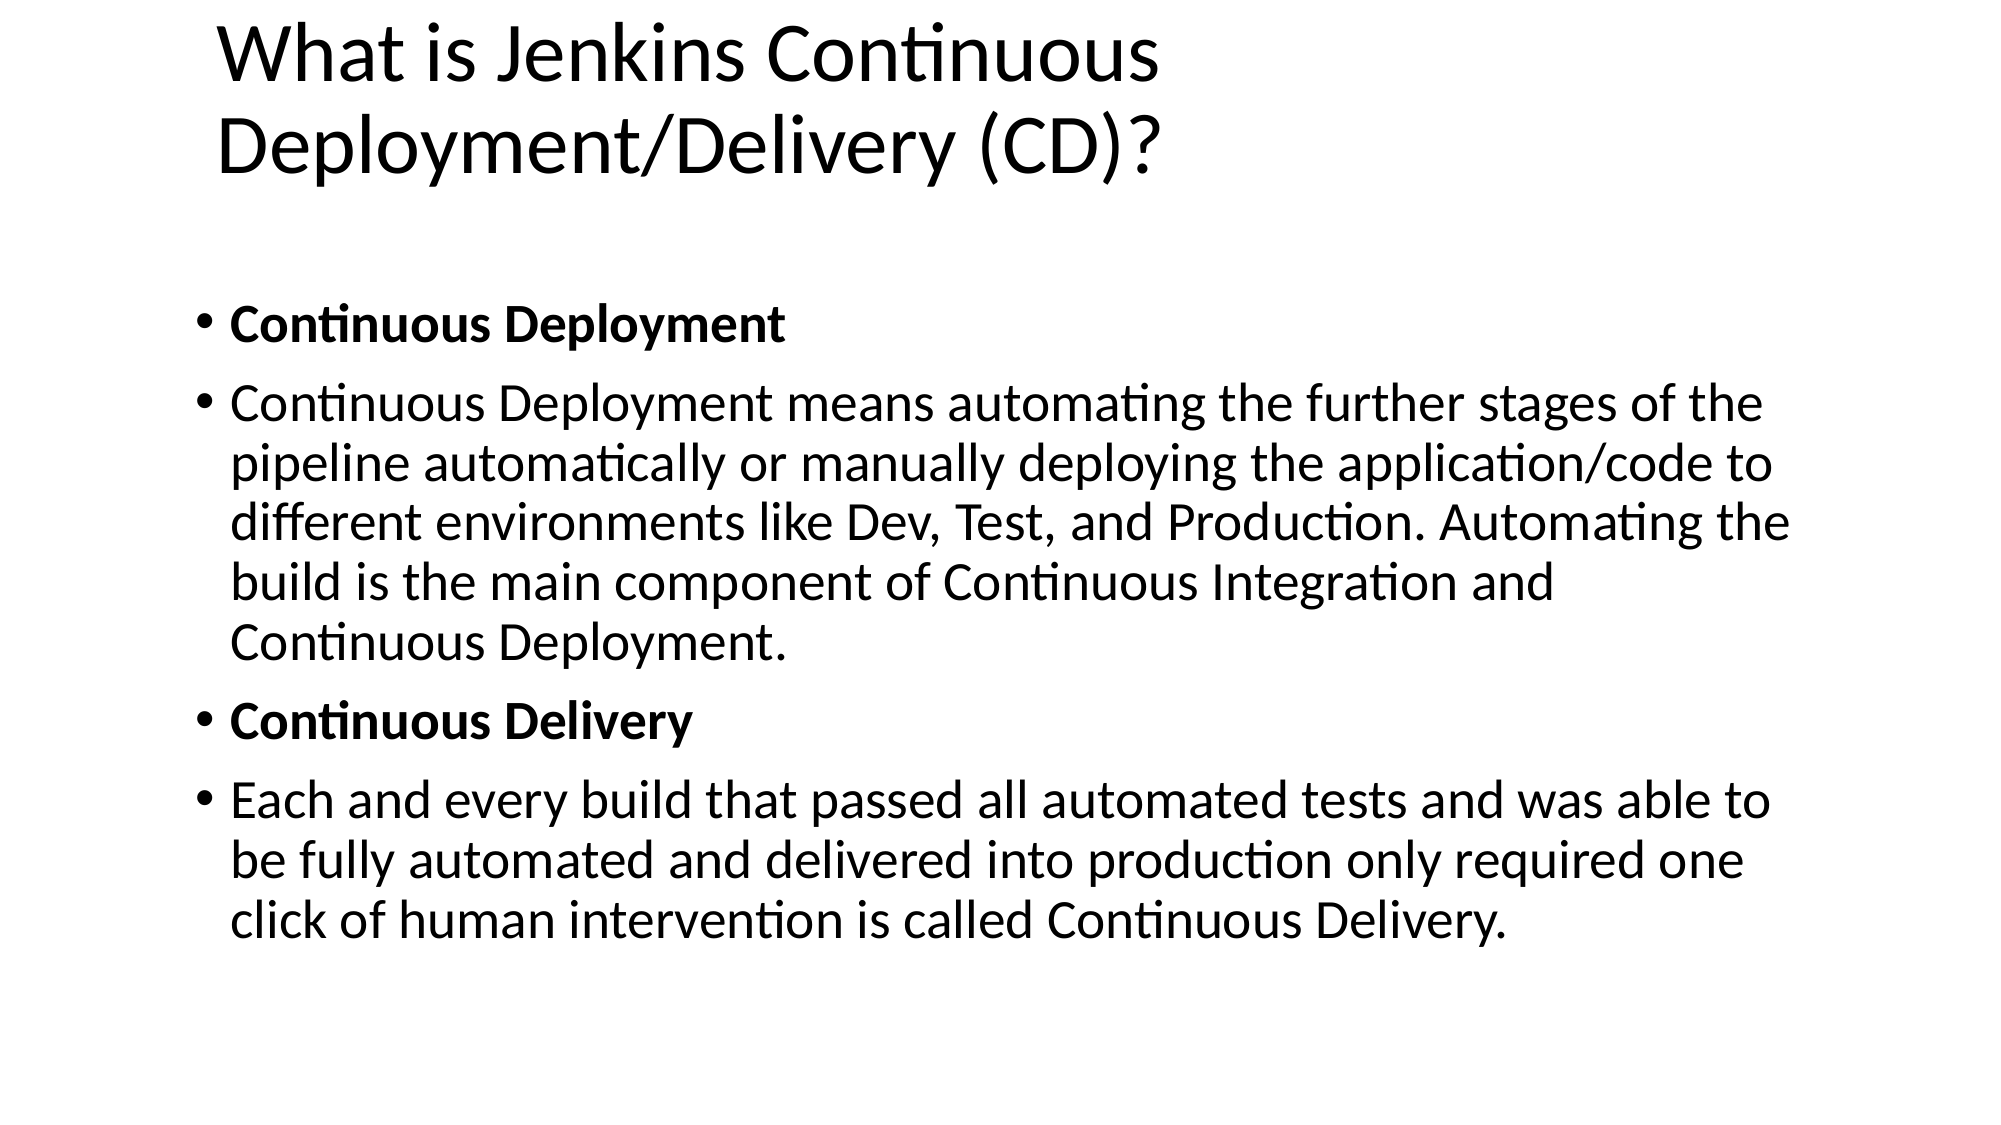

# What is Jenkins Continuous Deployment/Delivery (CD)?
Continuous Deployment
Continuous Deployment means automating the further stages of the pipeline automatically or manually deploying the application/code to different environments like Dev, Test, and Production. Automating the build is the main component of Continuous Integration and Continuous Deployment.
Continuous Delivery
Each and every build that passed all automated tests and was able to be fully automated and delivered into production only required one click of human intervention is called Continuous Delivery.